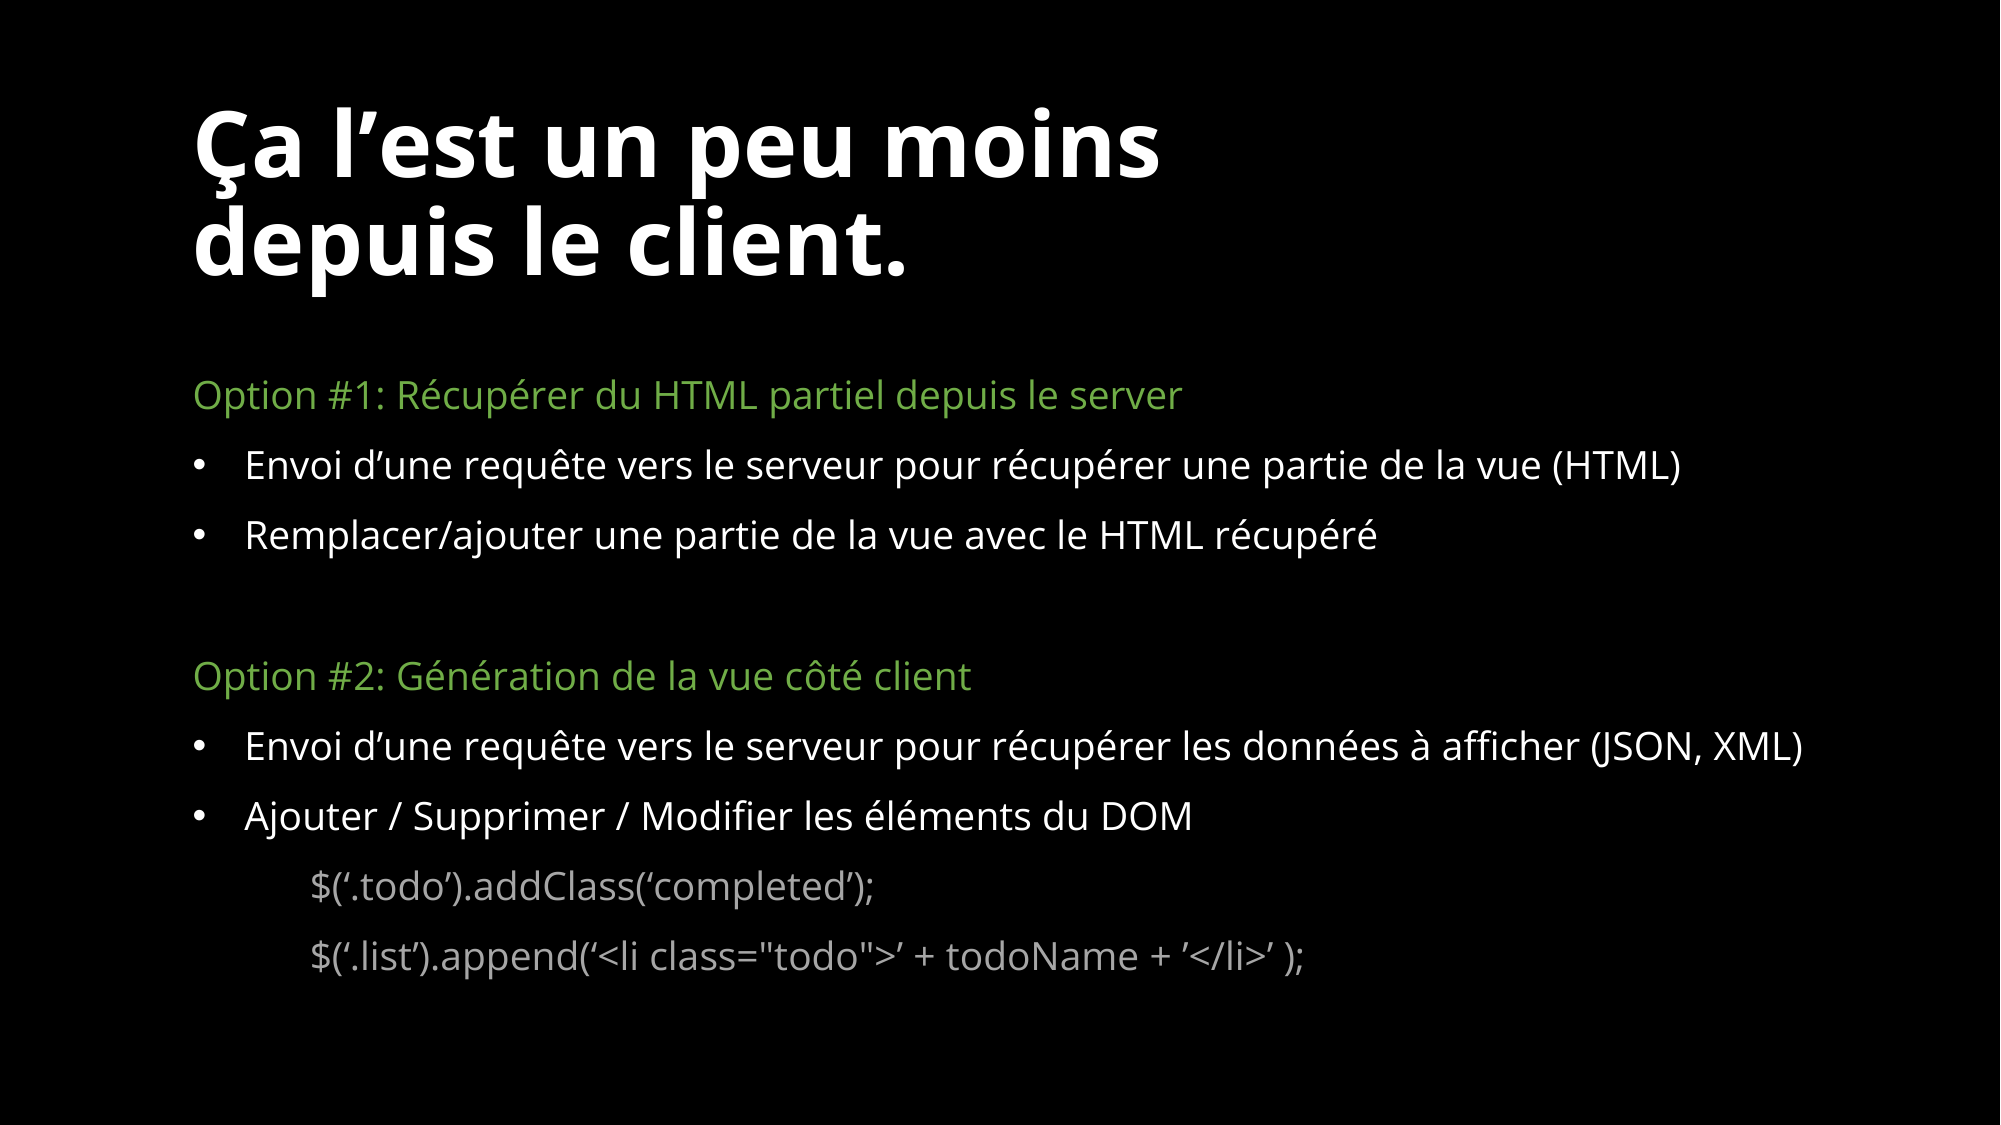

# Ça l’est un peu moins depuis le client.
Option #1: Récupérer du HTML partiel depuis le server
Envoi d’une requête vers le serveur pour récupérer une partie de la vue (HTML)
Remplacer/ajouter une partie de la vue avec le HTML récupéré

Option #2: Génération de la vue côté client
Envoi d’une requête vers le serveur pour récupérer les données à afficher (JSON, XML)
Ajouter / Supprimer / Modifier les éléments du DOM
	$(‘.todo’).addClass(‘completed’);
	$(‘.list’).append(‘<li class="todo">’ + todoName + ’</li>’ );